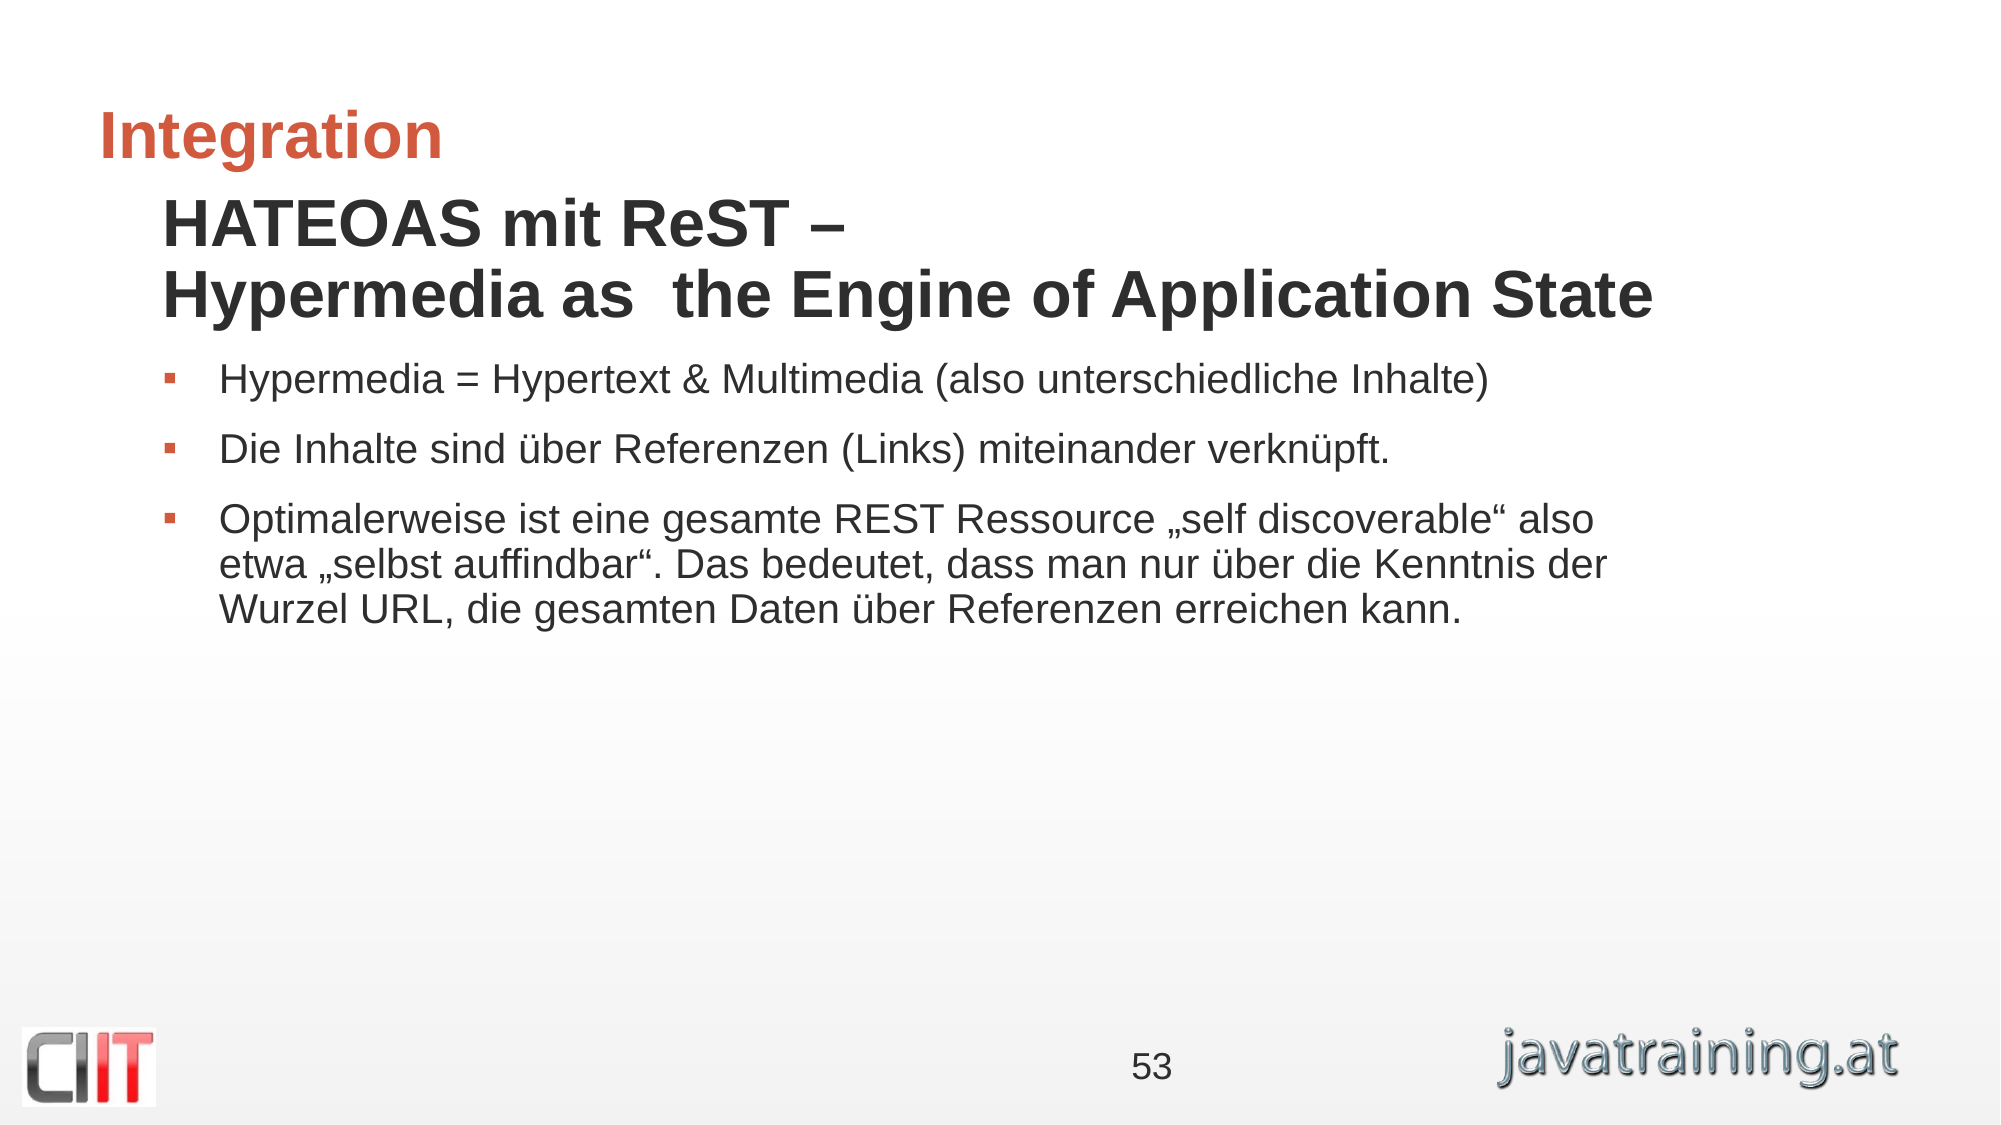

# Integration
HATEOAS mit ReST –
Hypermedia as  the Engine of Application State
Hypermedia = Hypertext & Multimedia (also unterschiedliche Inhalte)
Die Inhalte sind über Referenzen (Links) miteinander verknüpft.
Optimalerweise ist eine gesamte REST Ressource „self discoverable“ also etwa „selbst auffindbar“. Das bedeutet, dass man nur über die Kenntnis der Wurzel URL, die gesamten Daten über Referenzen erreichen kann.

53